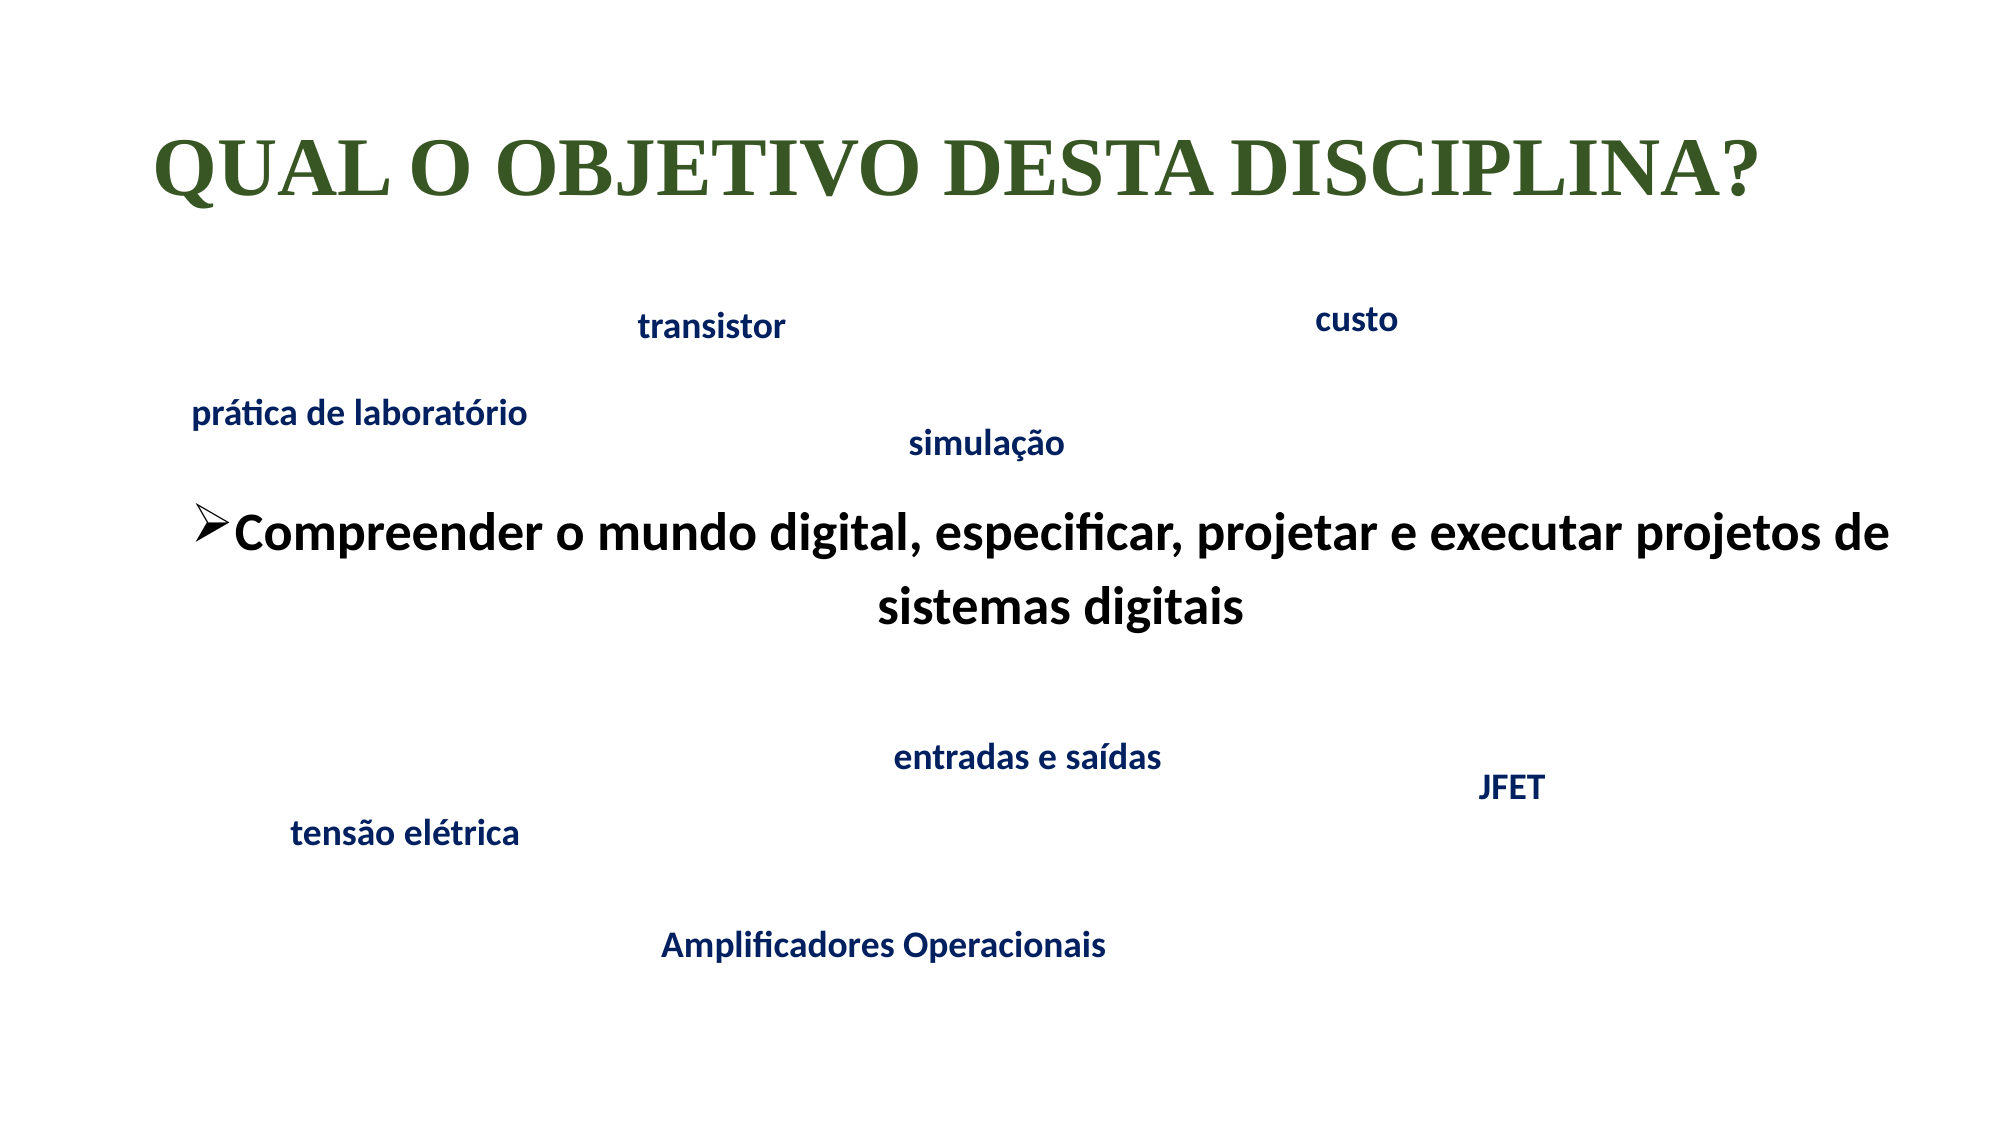

# Qual o objetivo desta DISCIPLINA?
custo
transistor

Compreender o mundo digital, especificar, projetar e executar projetos de sistemas digitais

prática de laboratório
simulação
entradas e saídas
JFET
tensão elétrica
Amplificadores Operacionais